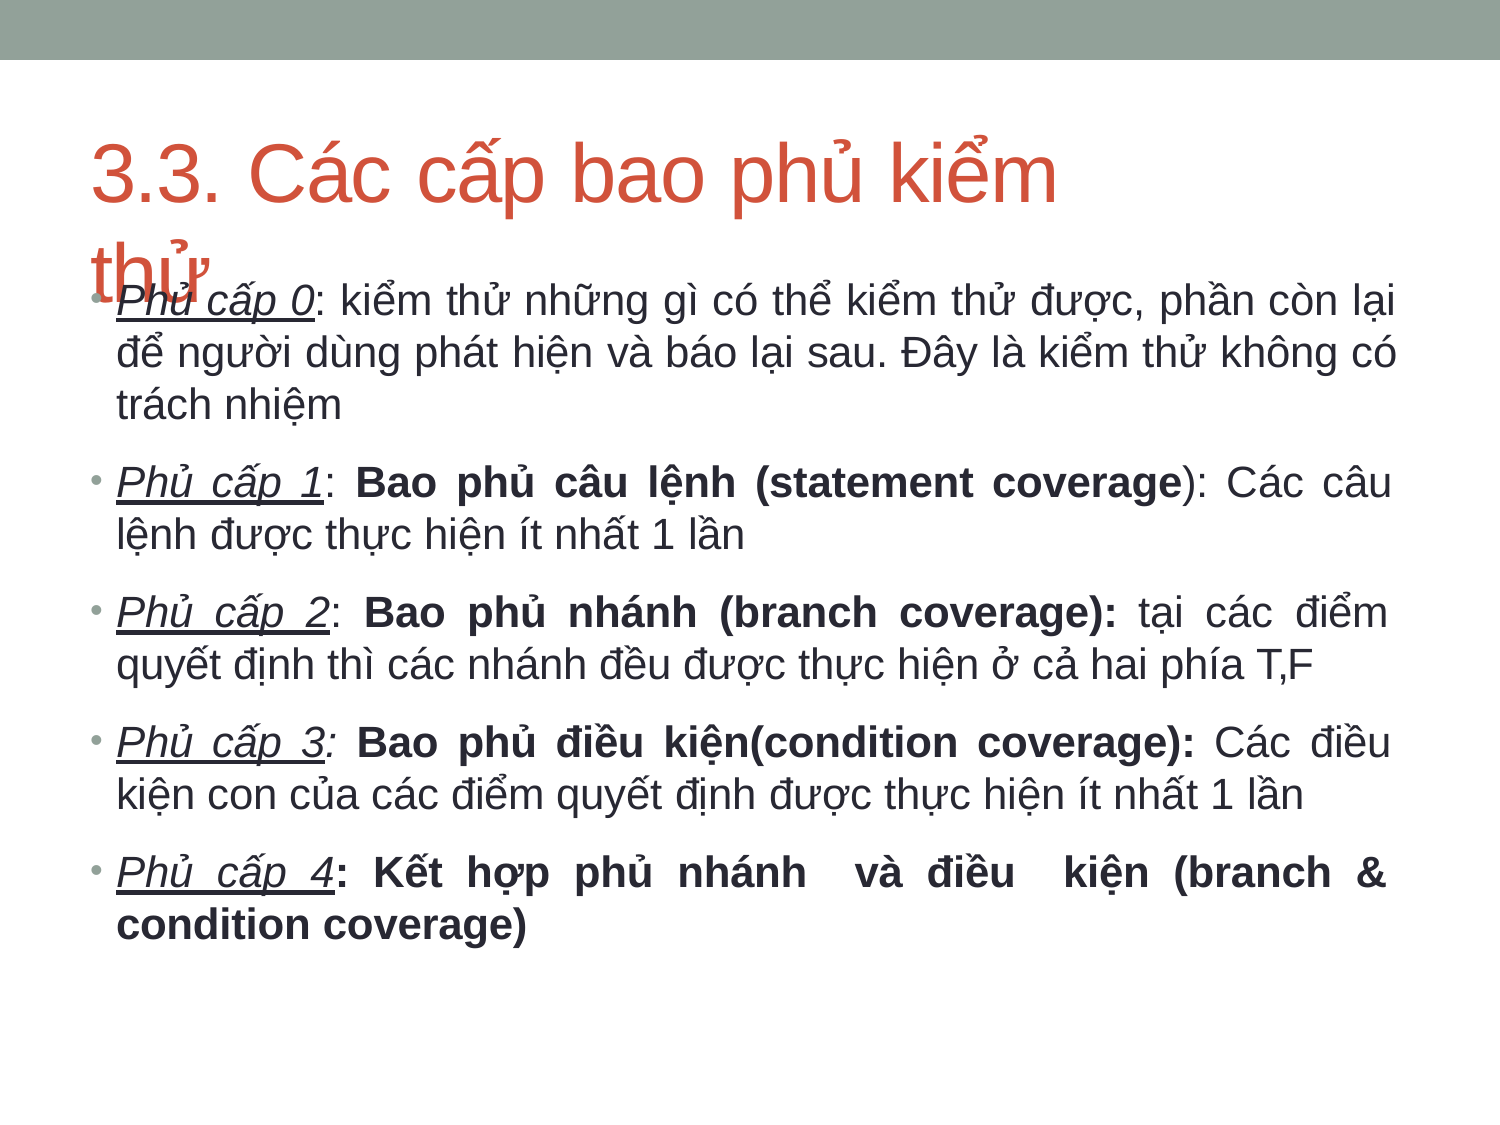

# 3.3. Các cấp bao phủ kiểm thử
Phủ cấp 0: kiểm thử những gì có thể kiểm thử được, phần còn lại  để người dùng phát hiện và báo lại sau. Đây là kiểm thử không có  trách nhiệm
Phủ cấp 1: Bao phủ câu lệnh (statement coverage): Các câu  lệnh được thực hiện ít nhất 1 lần
Phủ cấp 2: Bao phủ nhánh (branch coverage): tại các điểm  quyết định thì các nhánh đều được thực hiện ở cả hai phía T,F
Phủ cấp 3: Bao phủ điều kiện(condition coverage): Các điều  kiện con của các điểm quyết định được thực hiện ít nhất 1 lần
Phủ cấp 4: Kết hợp phủ nhánh  và điều  kiện (branch &  condition coverage)